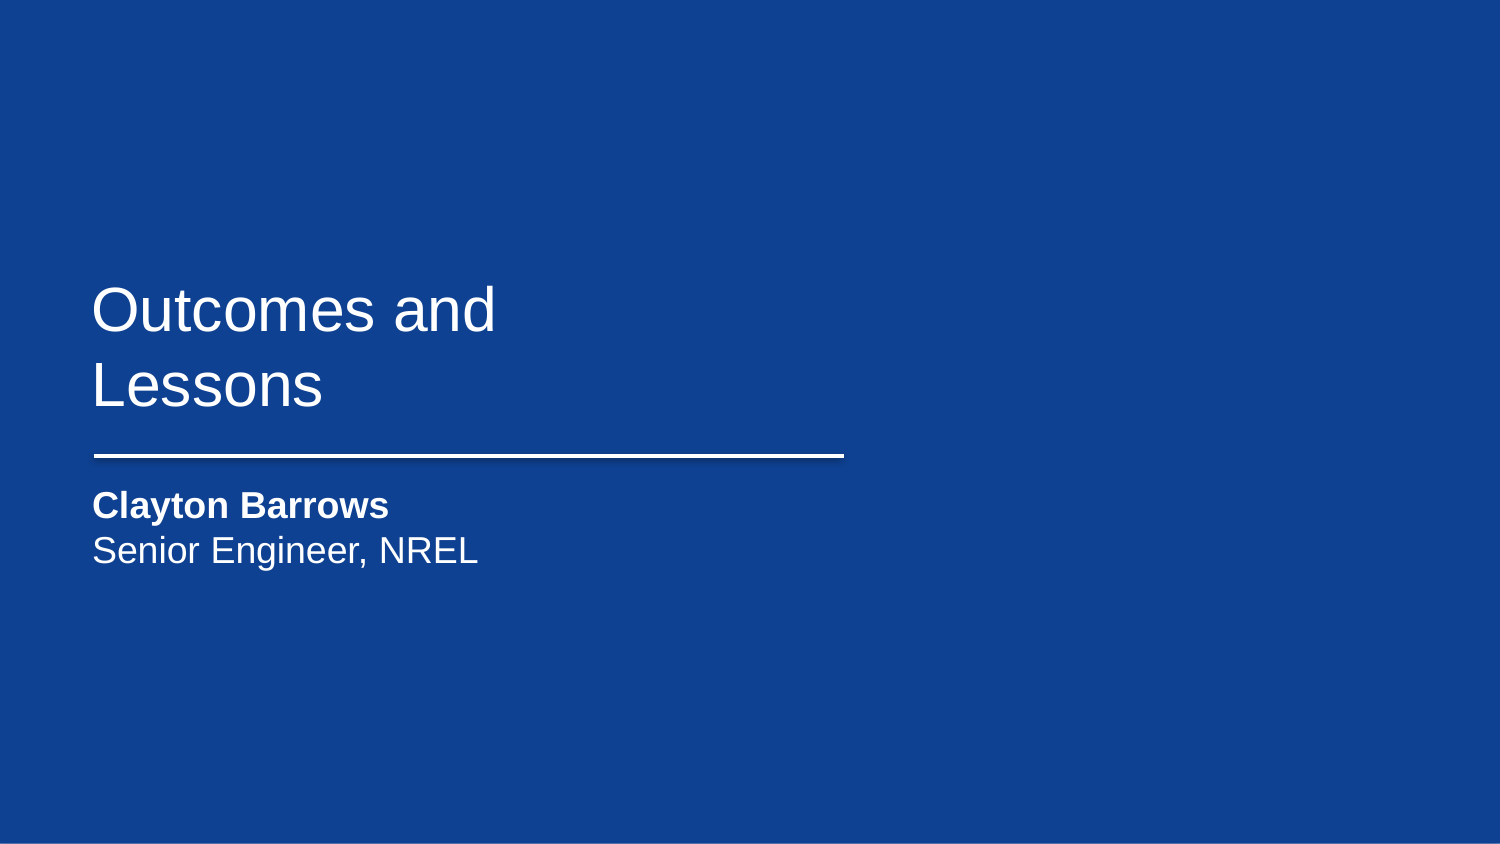

Outcomes and Lessons
Clayton Barrows​
Senior Engineer, NREL​